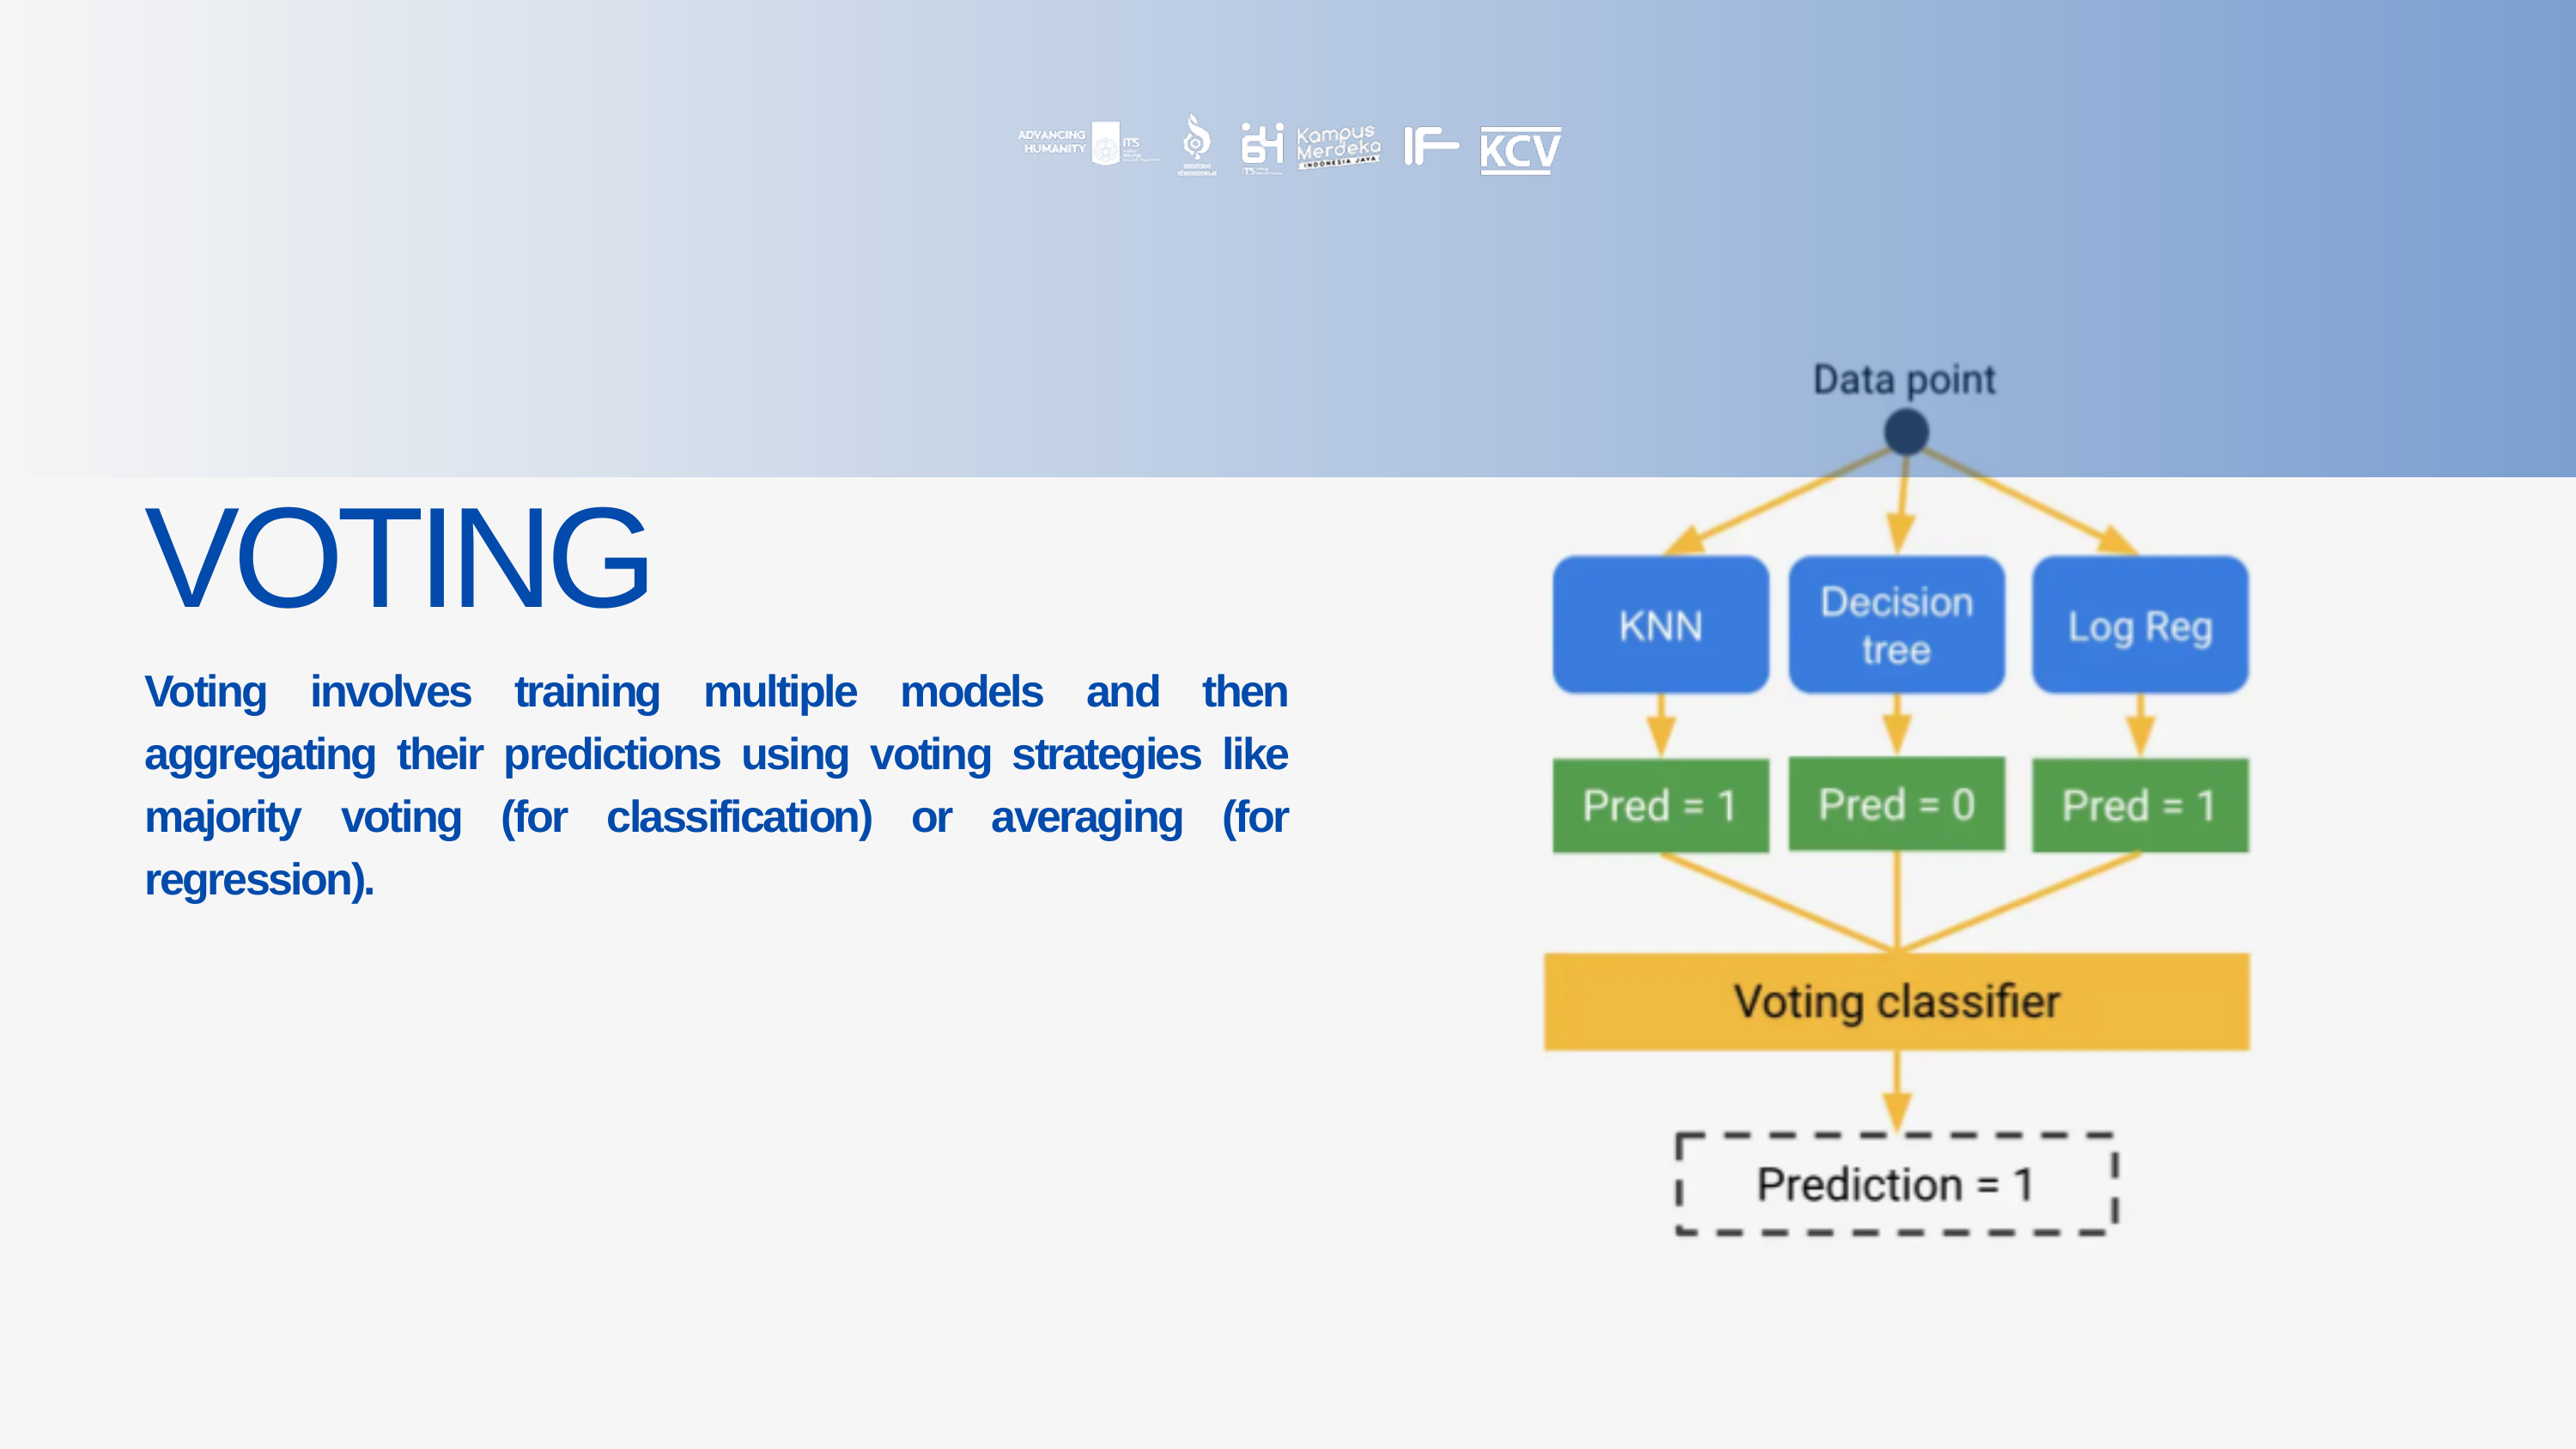

VOTING
Voting involves training multiple models and then aggregating their predictions using voting strategies like majority voting (for classification) or averaging (for regression).